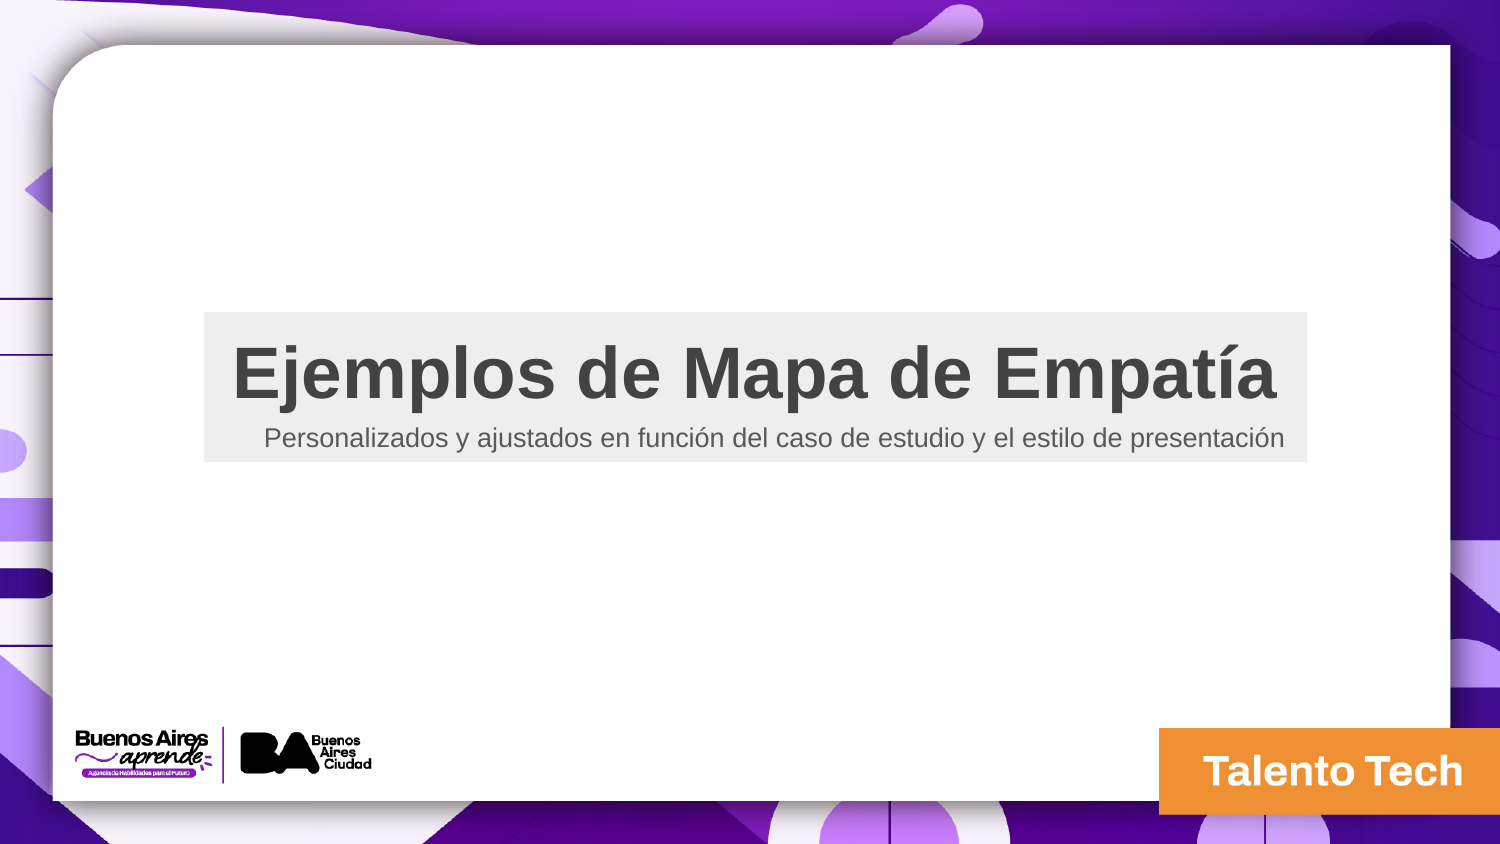

Ejemplos de Mapa de Empatía
Personalizados y ajustados en función del caso de estudio y el estilo de presentación